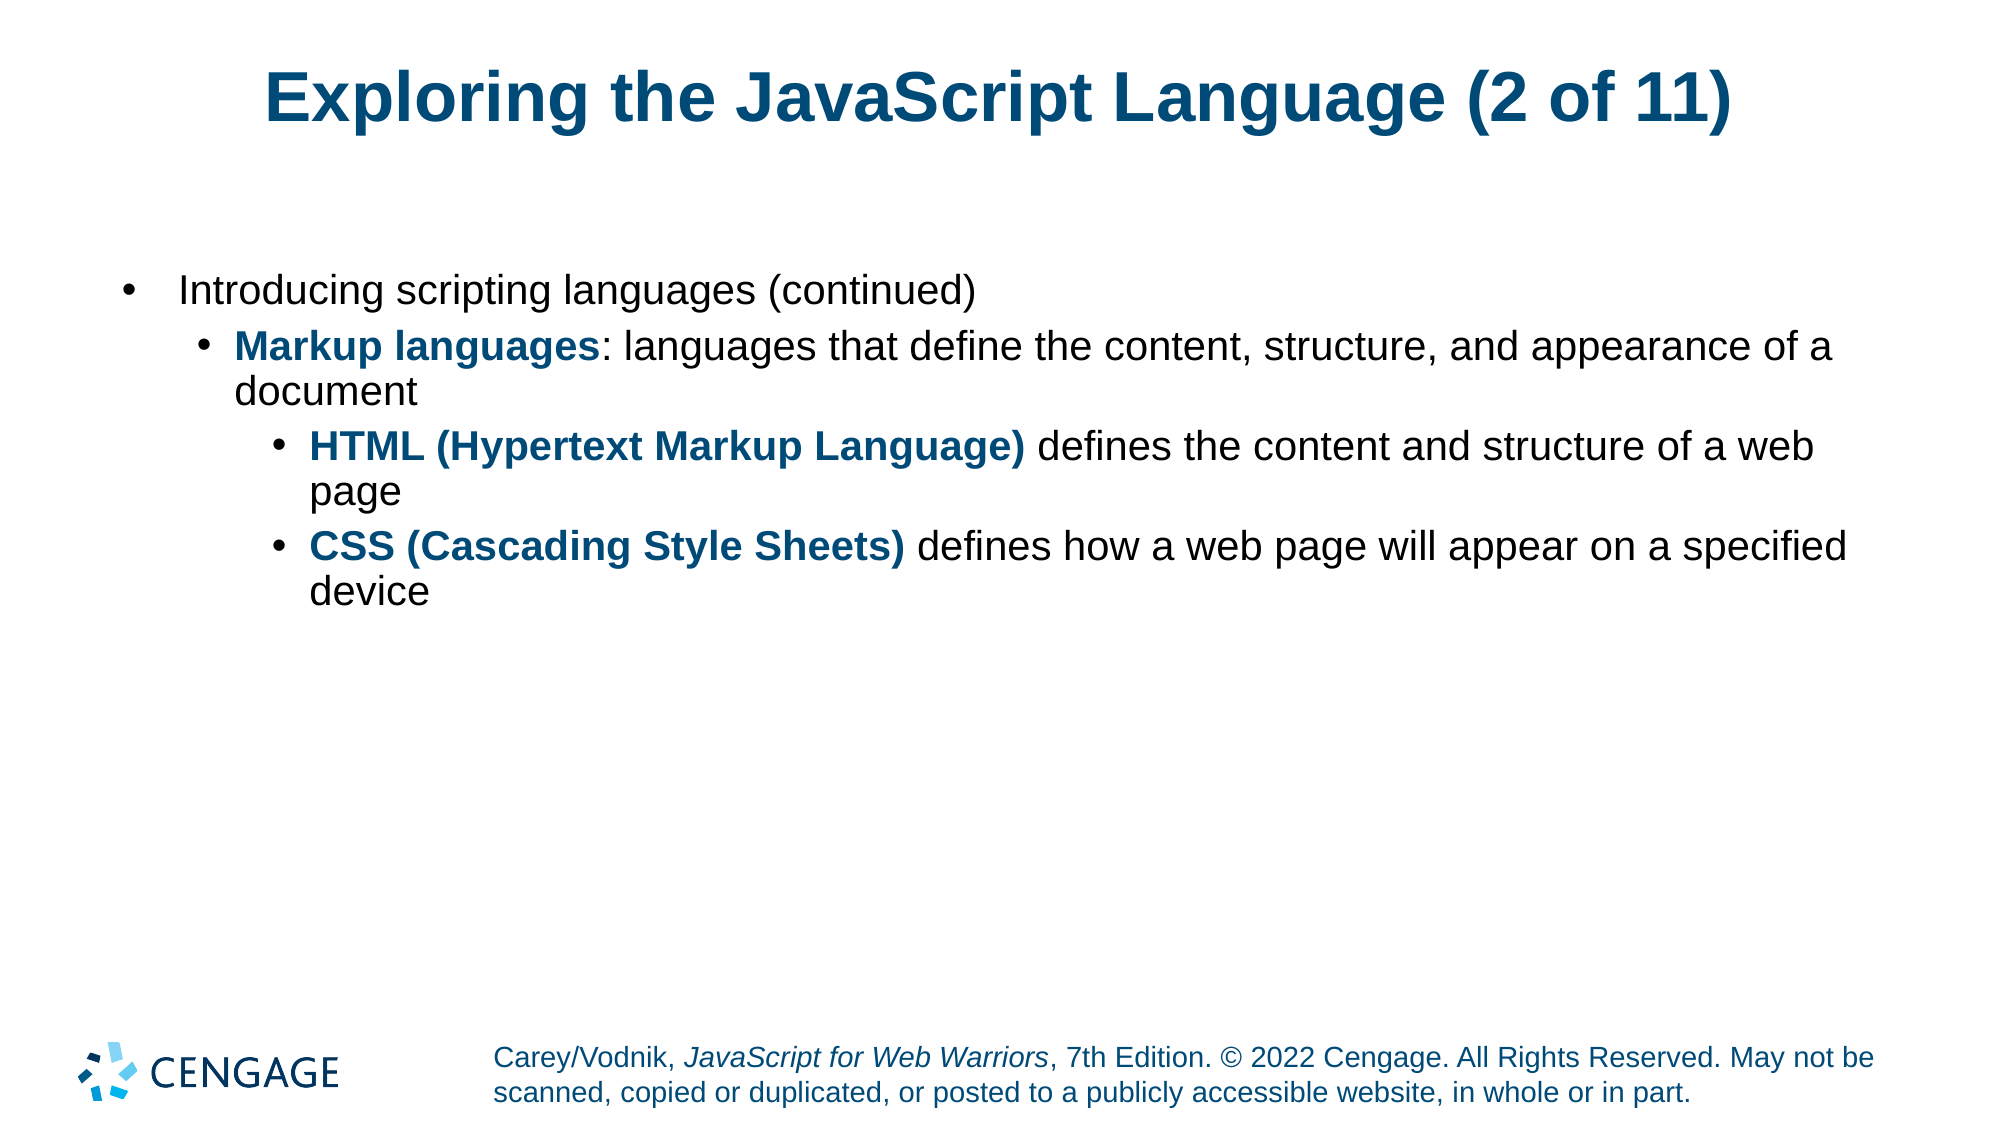

# Exploring the JavaScript Language (2 of 11)
Introducing scripting languages (continued)
Markup languages: languages that define the content, structure, and appearance of a document
HTML (Hypertext Markup Language) defines the content and structure of a web page
CSS (Cascading Style Sheets) defines how a web page will appear on a specified device